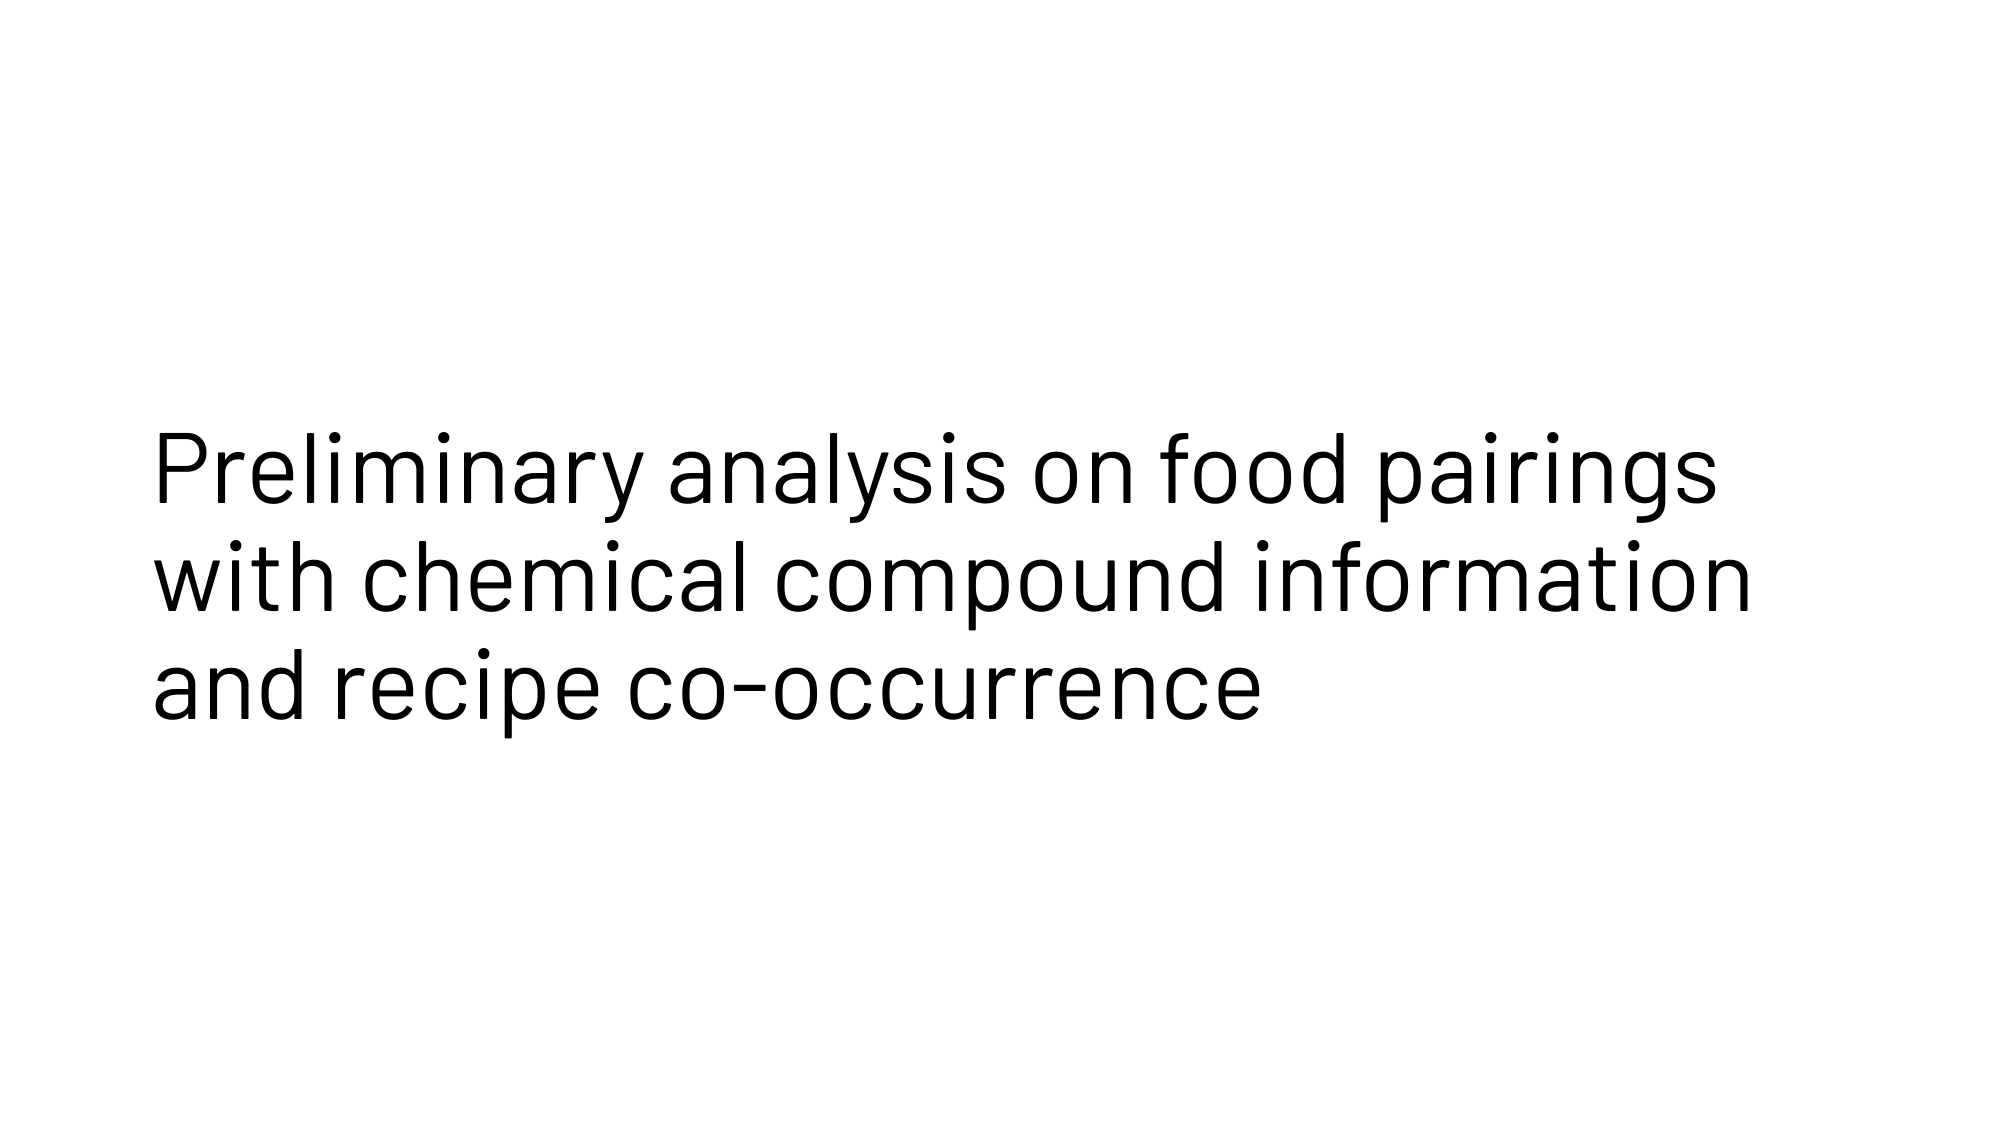

# Preliminary analysis on food pairings with chemical compound information and recipe co-occurrence